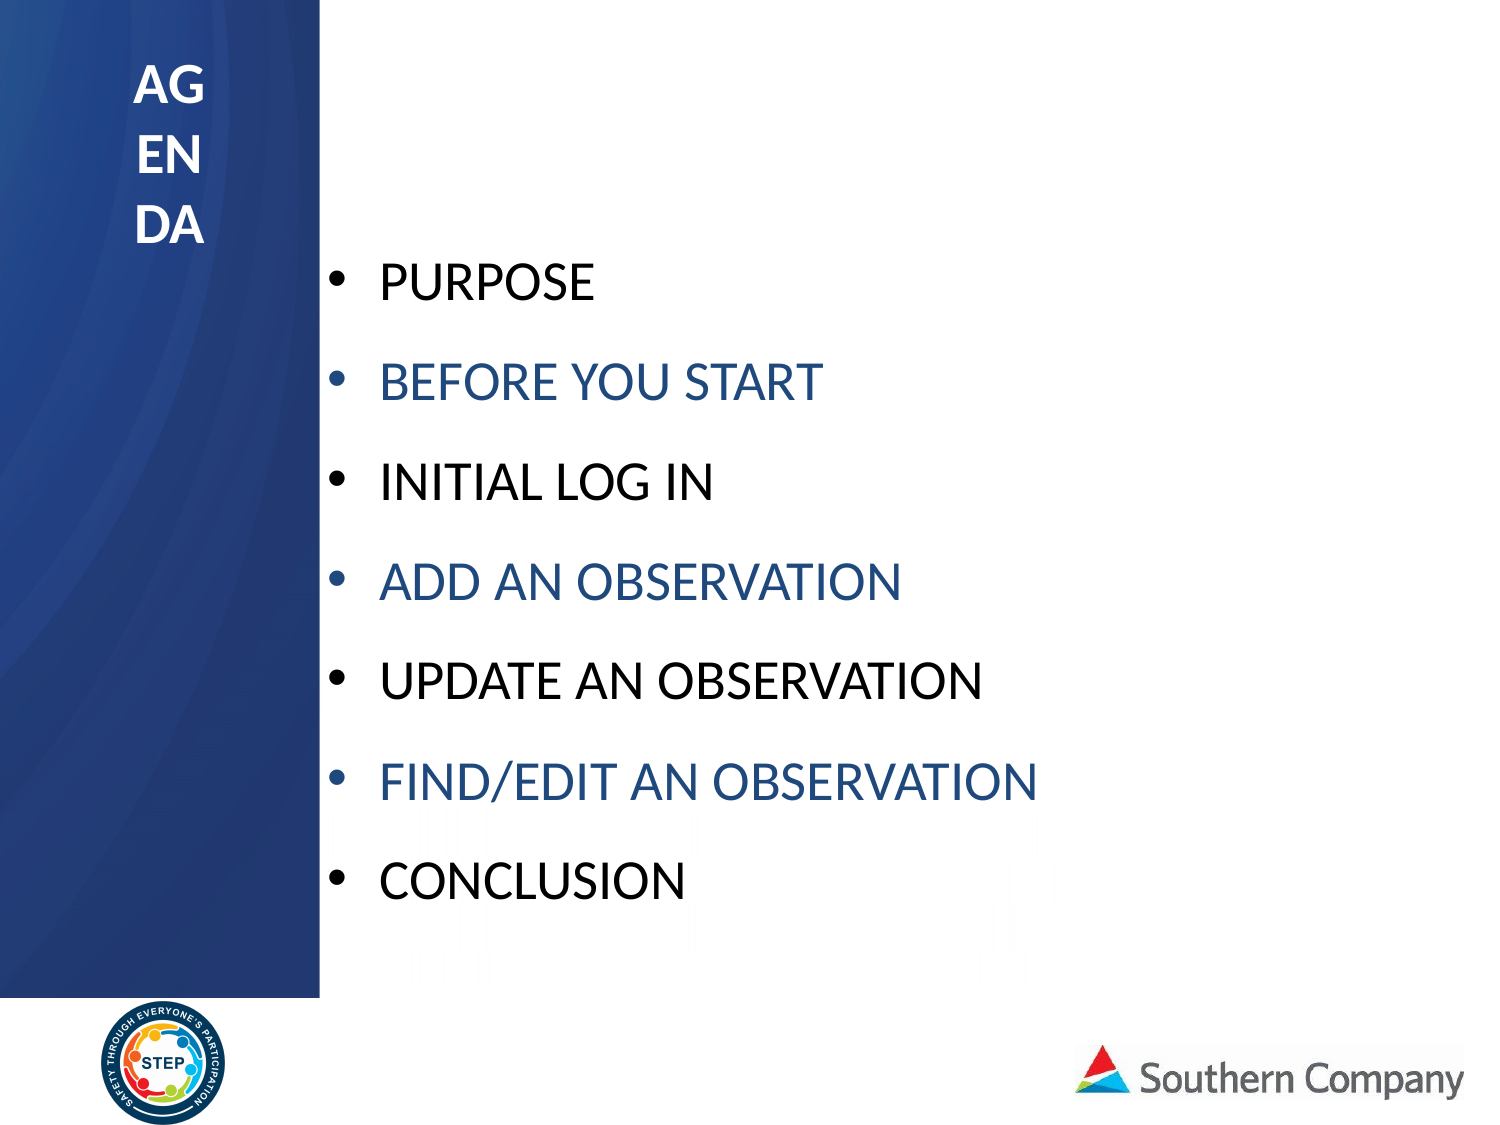

AGENDA
PURPOSE
BEFORE YOU START
INITIAL LOG IN
ADD AN OBSERVATION
UPDATE AN OBSERVATION
FIND/EDIT AN OBSERVATION
CONCLUSION